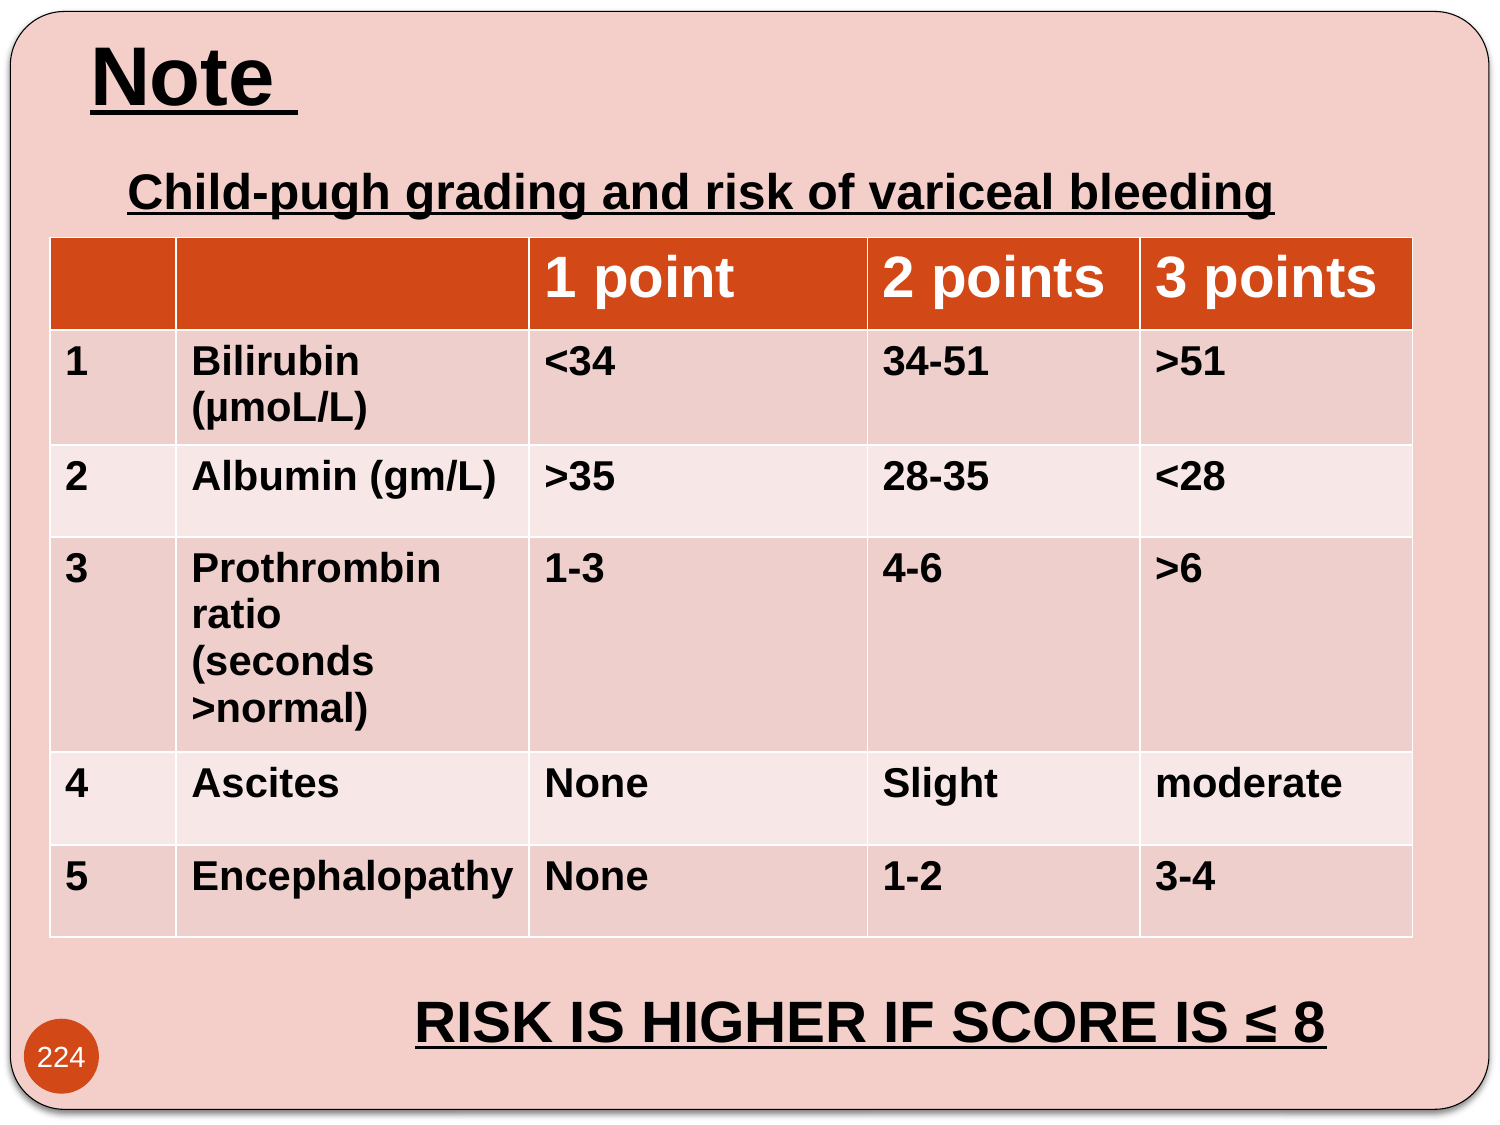

# Note
Child-pugh grading and risk of variceal bleeding
|  |  | 1 point | 2 points | 3 points |
| --- | --- | --- | --- | --- |
| 1 | Bilirubin (µmoL/L) | <34 | 34-51 | >51 |
| 2 | Albumin (gm/L) | >35 | 28-35 | <28 |
| 3 | Prothrombin ratio (seconds >normal) | 1-3 | 4-6 | >6 |
| 4 | Ascites | None | Slight | moderate |
| 5 | Encephalopathy | None | 1-2 | 3-4 |
RISK IS HIGHER IF SCORE IS ≤ 8
224